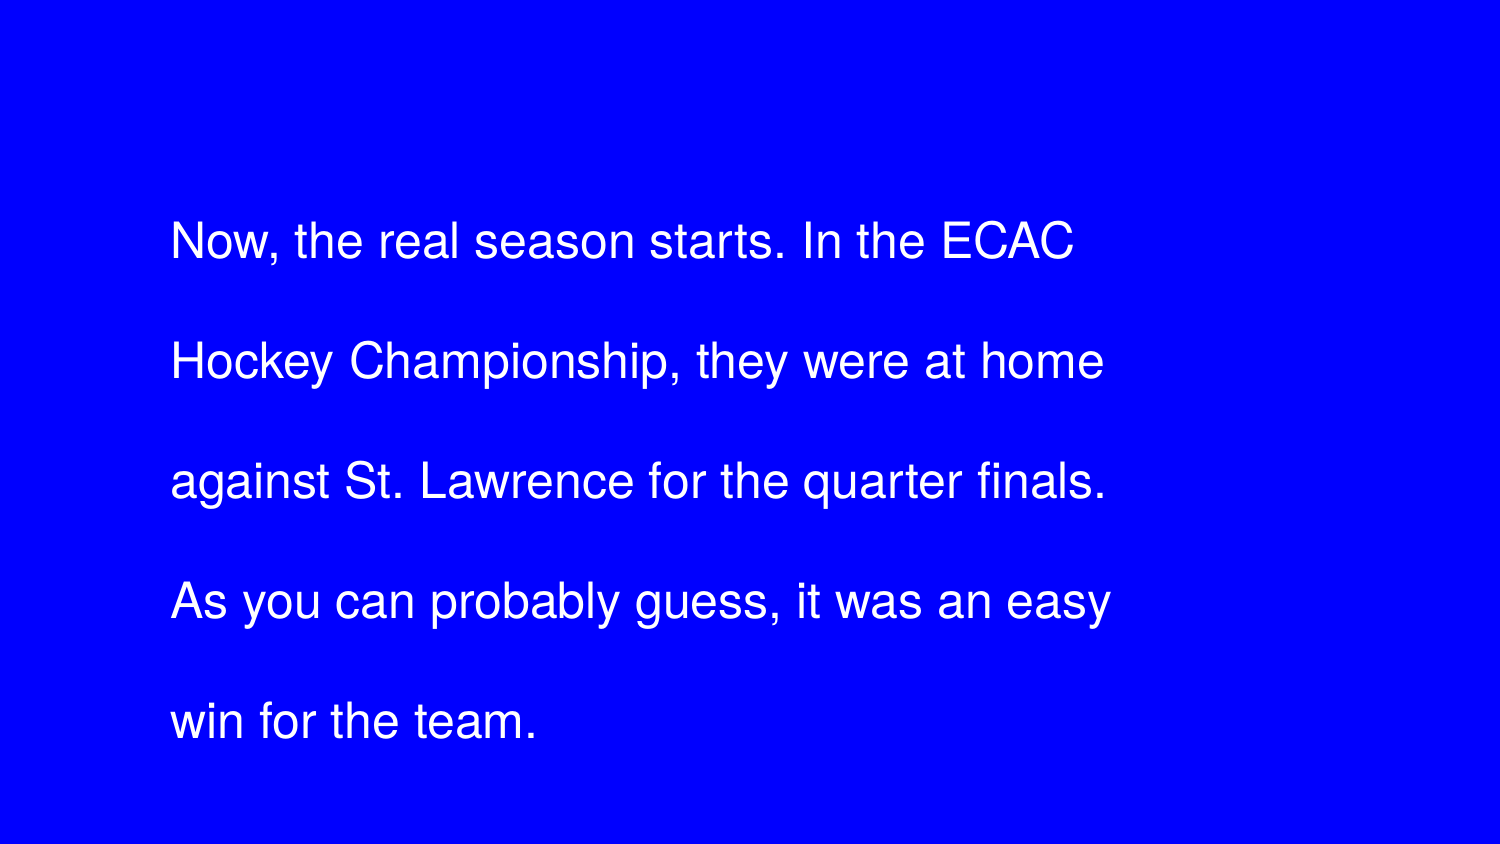

Now, the real season starts. In the ECAC Hockey Championship, they were at home against St. Lawrence for the quarter finals. As you can probably guess, it was an easy win for the team.